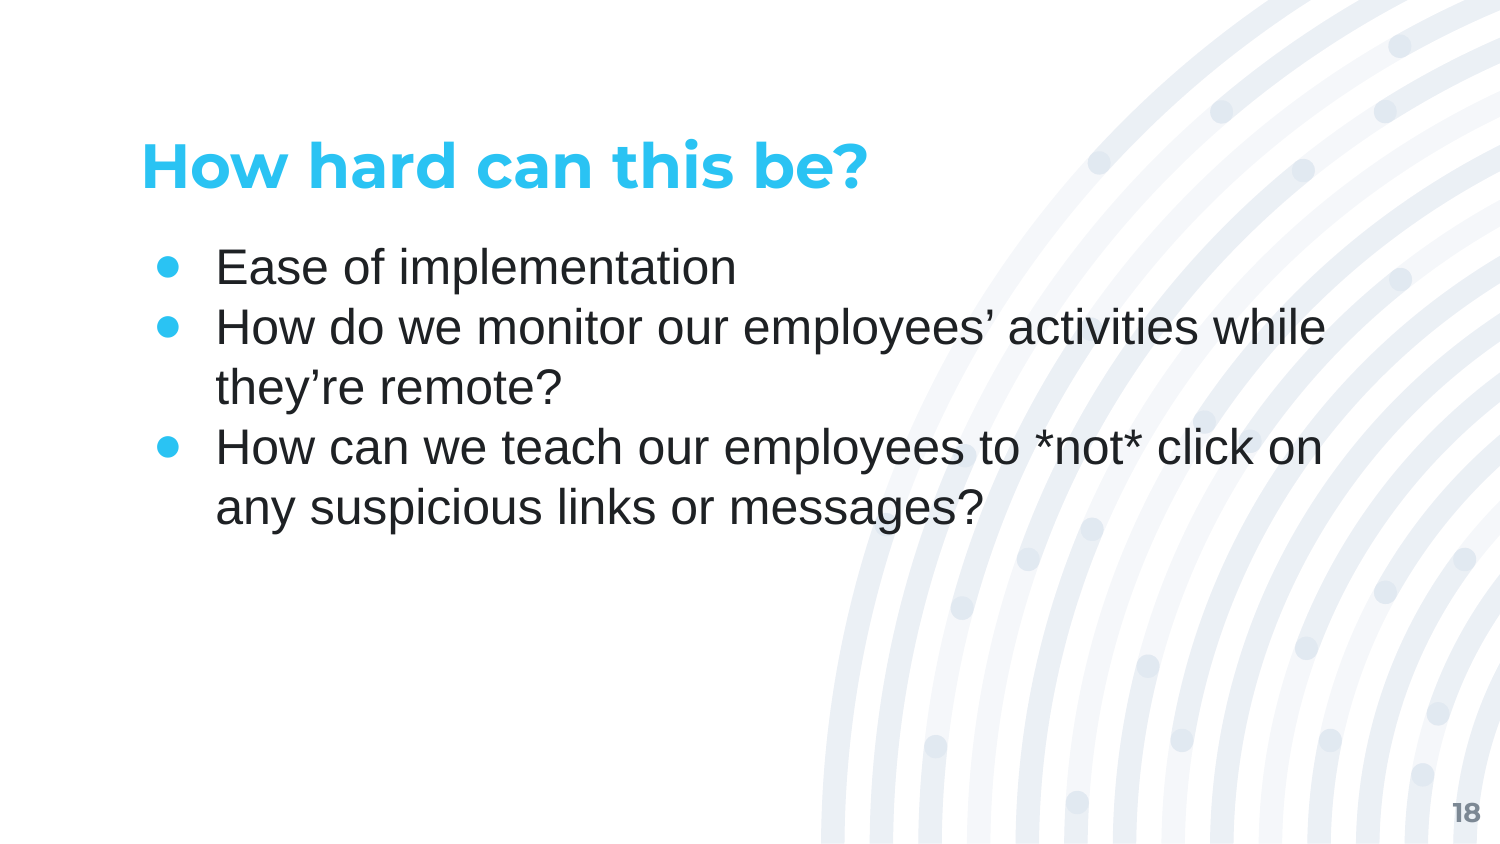

# How hard can this be?
Ease of implementation
How do we monitor our employees’ activities while they’re remote?
How can we teach our employees to *not* click on any suspicious links or messages?
18